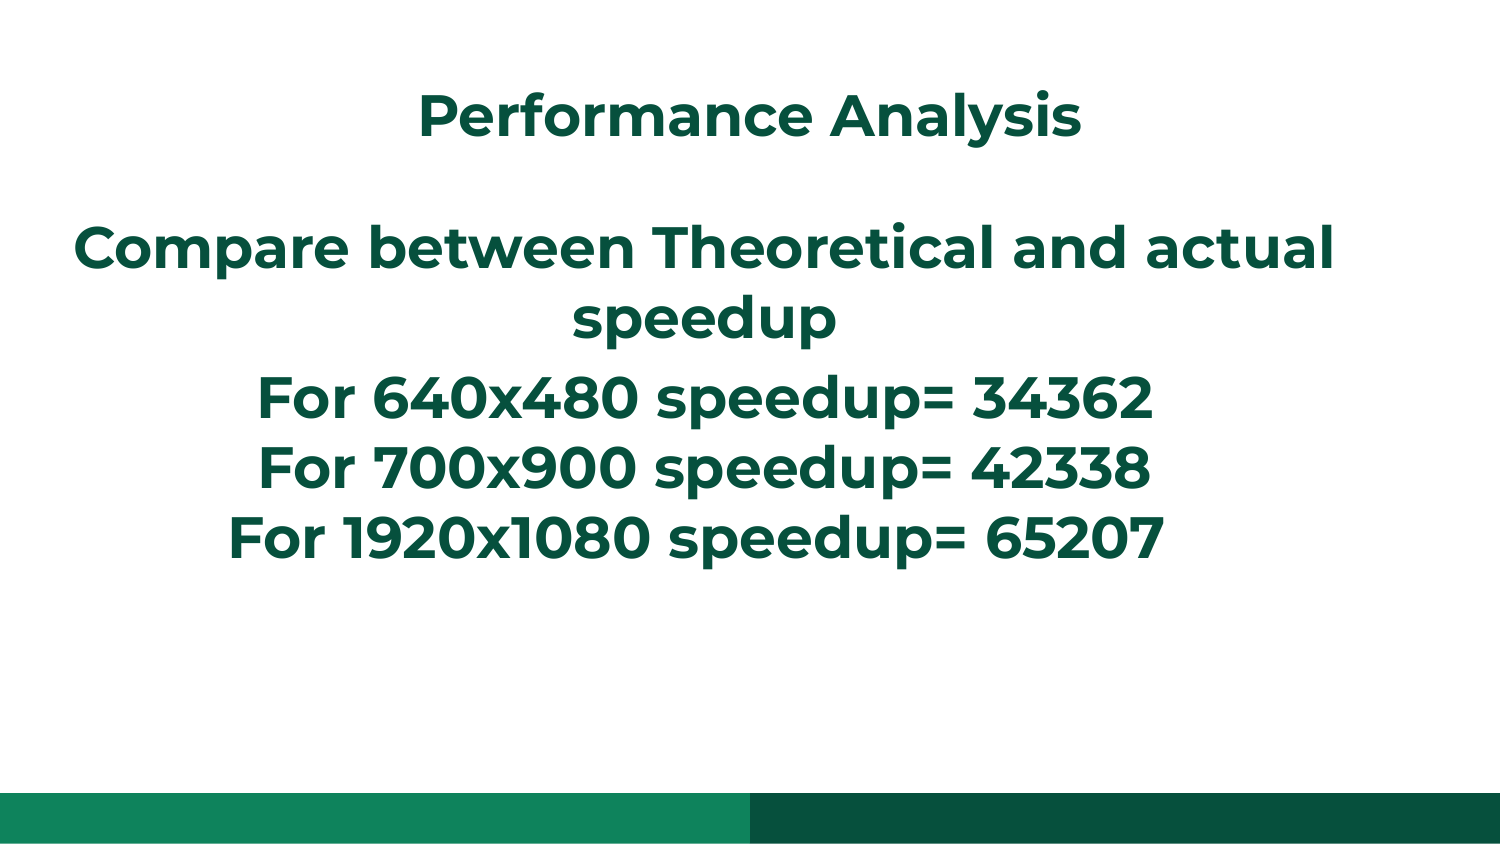

# Performance Analysis
Compare between Theoretical and actual speedup
For 640x480 speedup= 34362
For 700x900 speedup= 42338
For 1920x1080 speedup= 65207